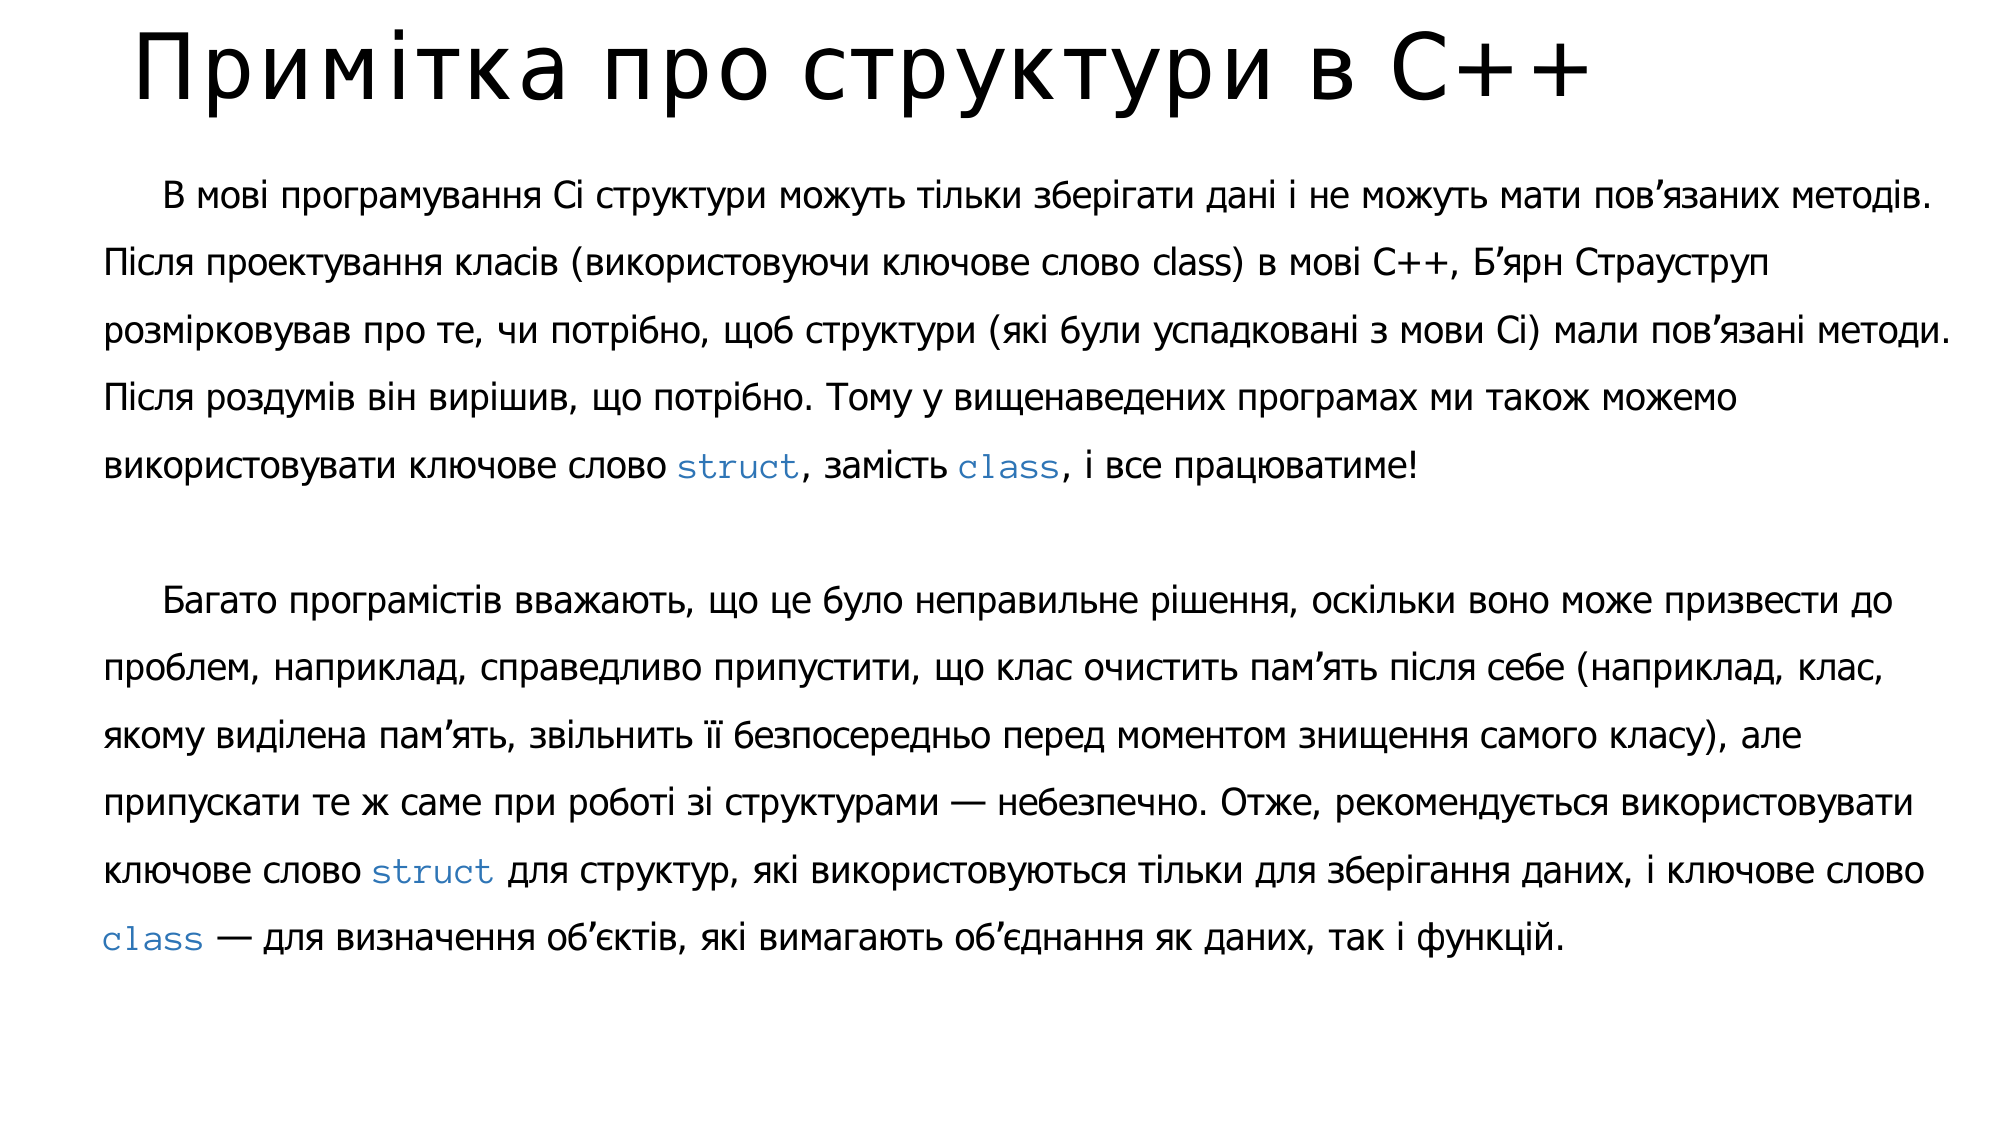

# Примітка про структури в C++
В мові програмування Сі структури можуть тільки зберігати дані і не можуть мати пов’язаних методів. Після проектування класів (використовуючи ключове слово class) в мові С++, Б’ярн Страуструп розмірковував про те, чи потрібно, щоб структури (які були успадковані з мови Сі) мали пов’язані методи. Після роздумів він вирішив, що потрібно. Тому у вищенаведених програмах ми також можемо використовувати ключове слово struct, замість class, і все працюватиме!

Багато програмістів вважають, що це було неправильне рішення, оскільки воно може призвести до проблем, наприклад, справедливо припустити, що клас очистить пам’ять після себе (наприклад, клас, якому виділена пам’ять, звільнить її безпосередньо перед моментом знищення самого класу), але припускати те ж саме при роботі зі структурами — небезпечно. Отже, рекомендується використовувати ключове слово struct для структур, які використовуються тільки для зберігання даних, і ключове слово class — для визначення об’єктів, які вимагають об’єднання як даних, так і функцій.